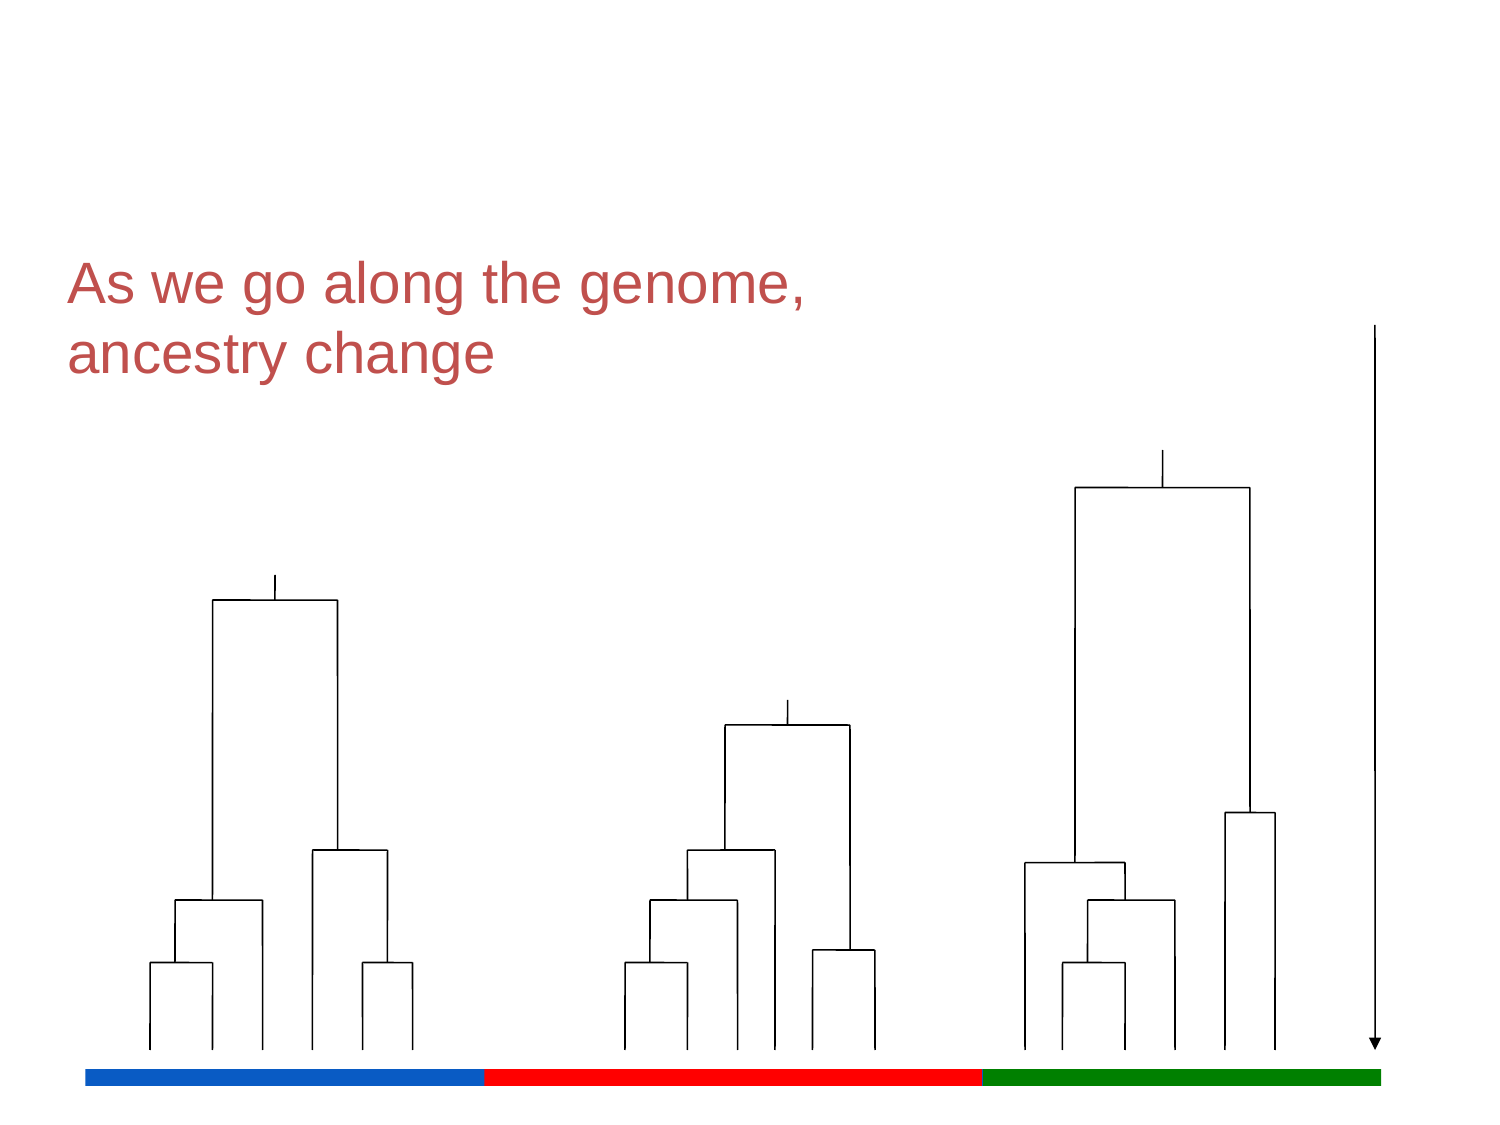

# As we go along the genome, ancestry change